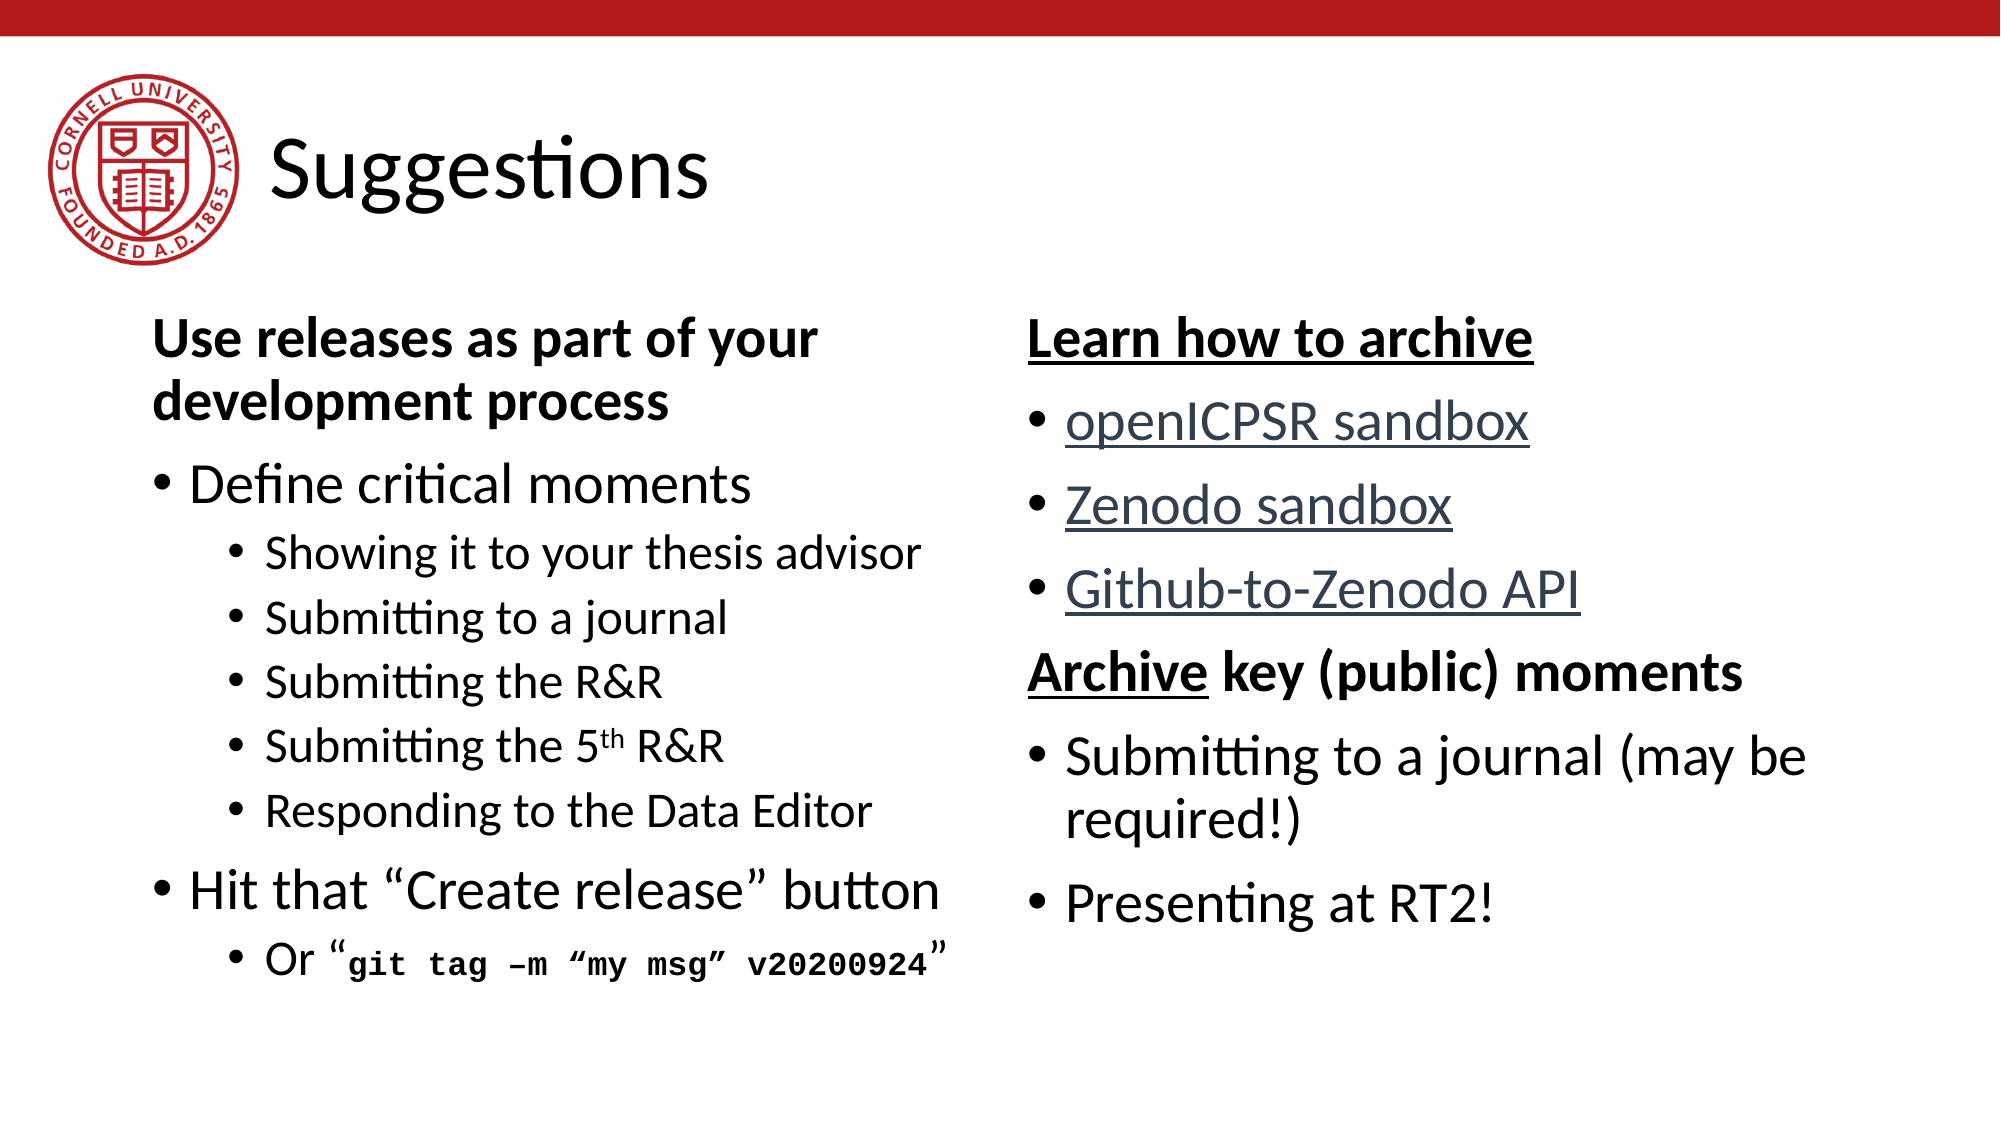

# Suggestions
Use releases as part of your development process
Define critical moments
Showing it to your thesis advisor
Submitting to a journal
Submitting the R&R
Submitting the 5th R&R
Responding to the Data Editor
Hit that “Create release” button
Or “git tag –m “my msg” v20200924”

Learn how to archive
openICPSR sandbox
Zenodo sandbox
Github-to-Zenodo API
Archive key (public) moments
Submitting to a journal (may be required!)
Presenting at RT2!